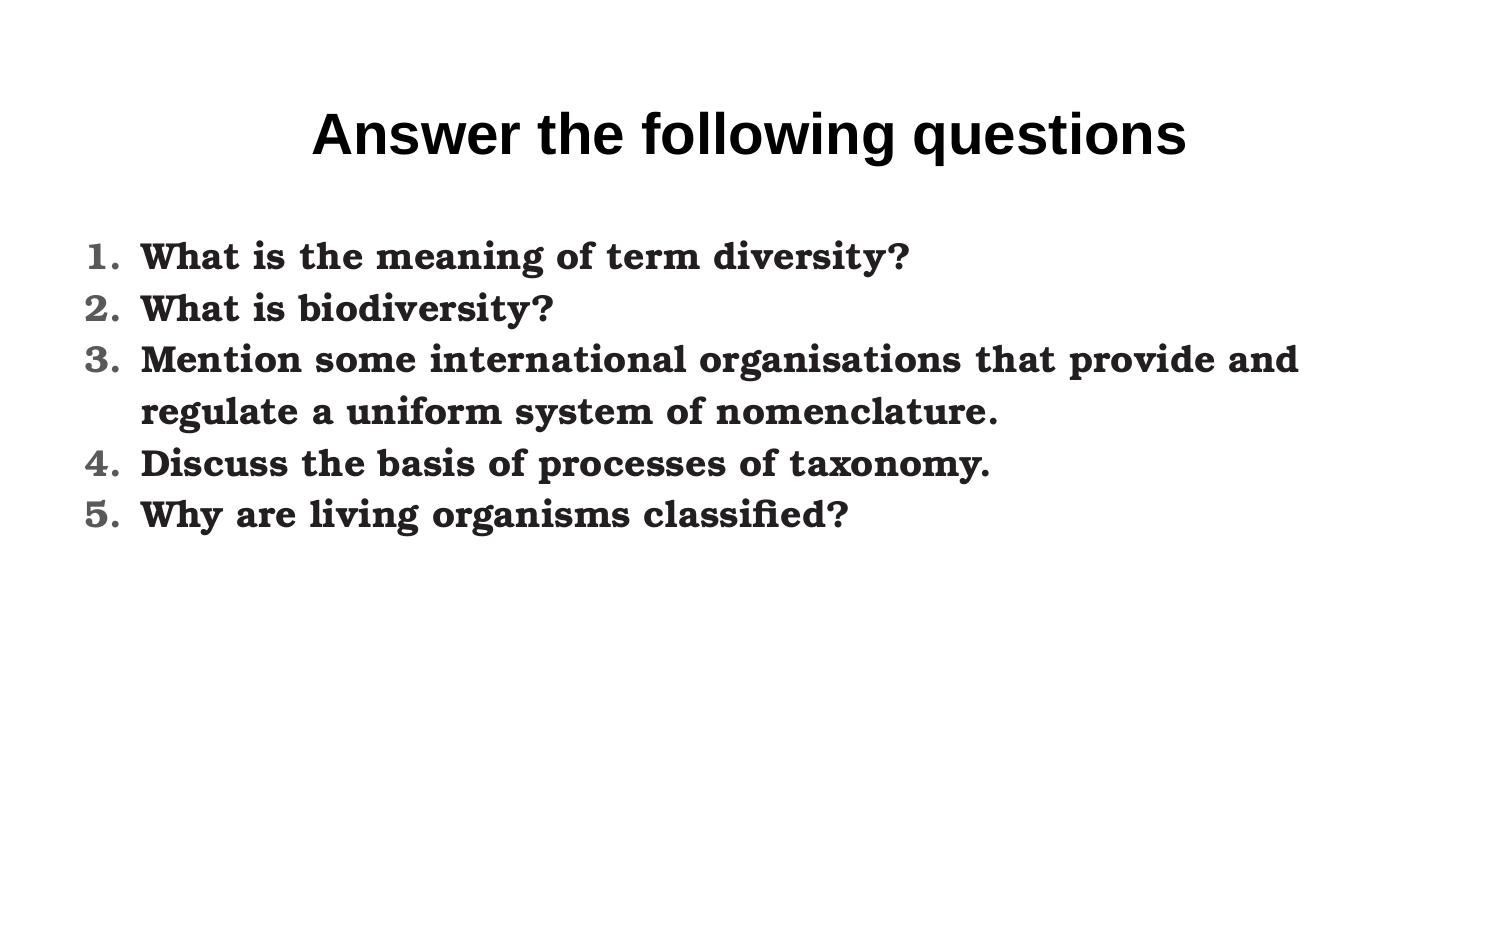

# Answer the following questions
What is the meaning of term diversity?
What is biodiversity?
Mention some international organisations that provide and regulate a uniform system of nomenclature.
Discuss the basis of processes of taxonomy.
Why are living organisms classified?